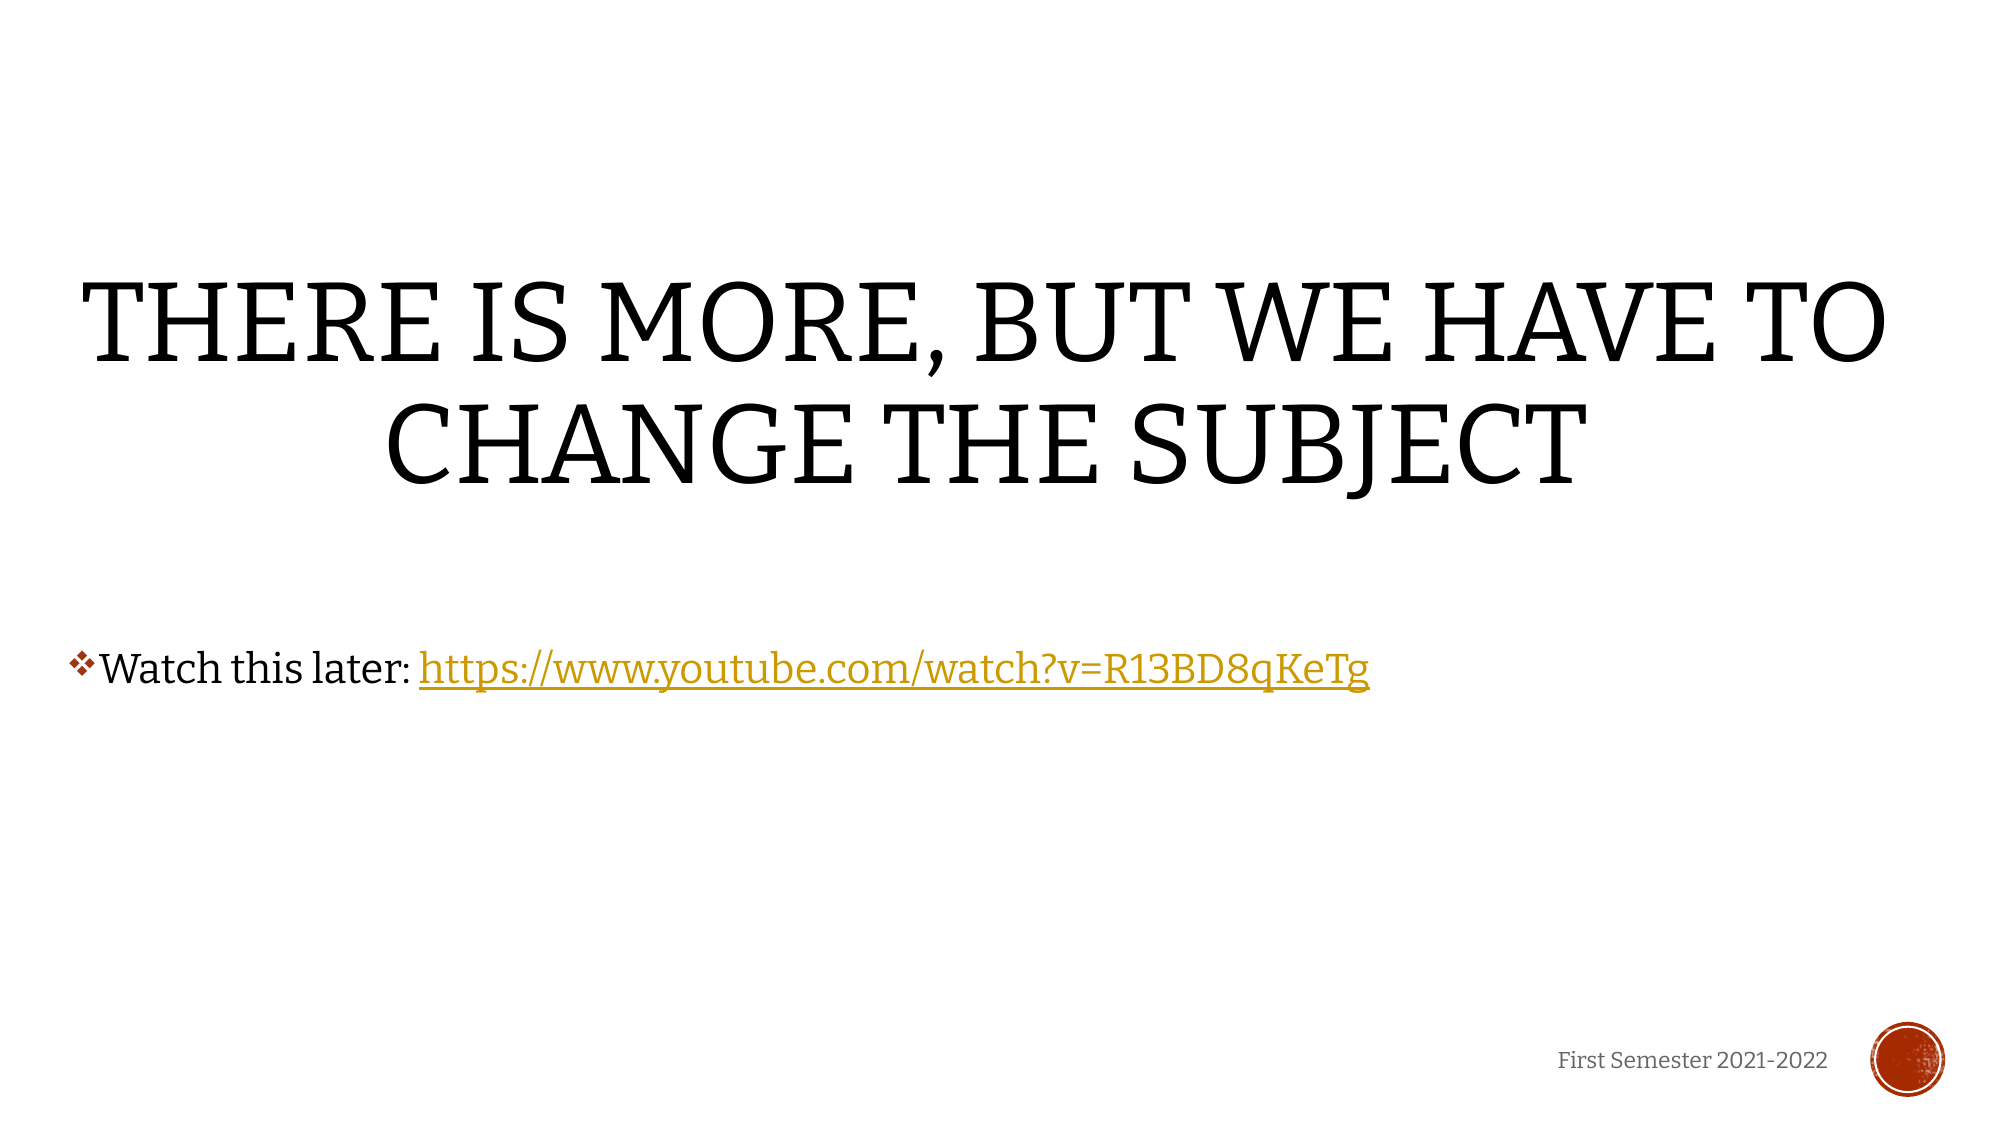

# There is more, but we have to change the subject
Watch this later: https://www.youtube.com/watch?v=R13BD8qKeTg

First Semester 2021-2022